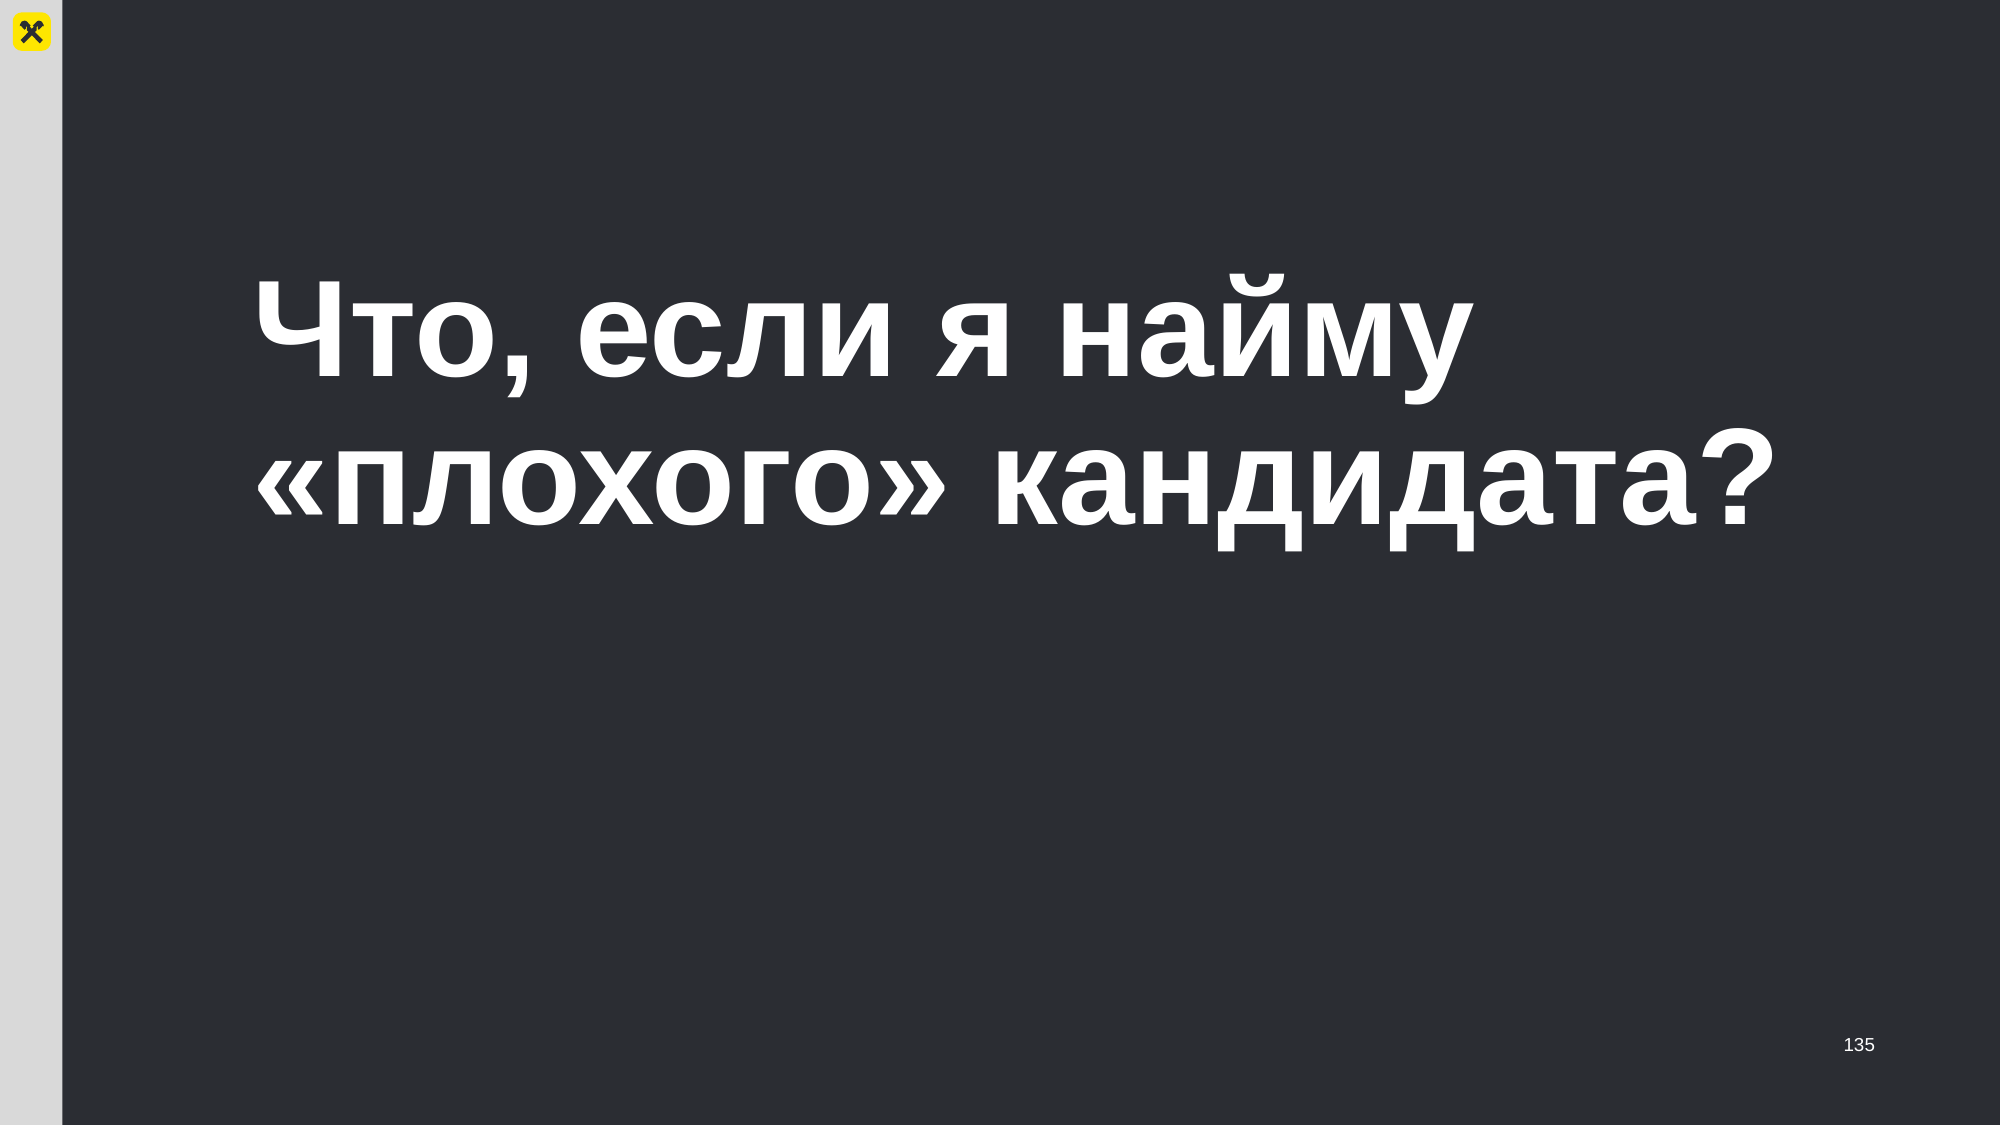

# Что, если я найму «плохого» кандидата?
135